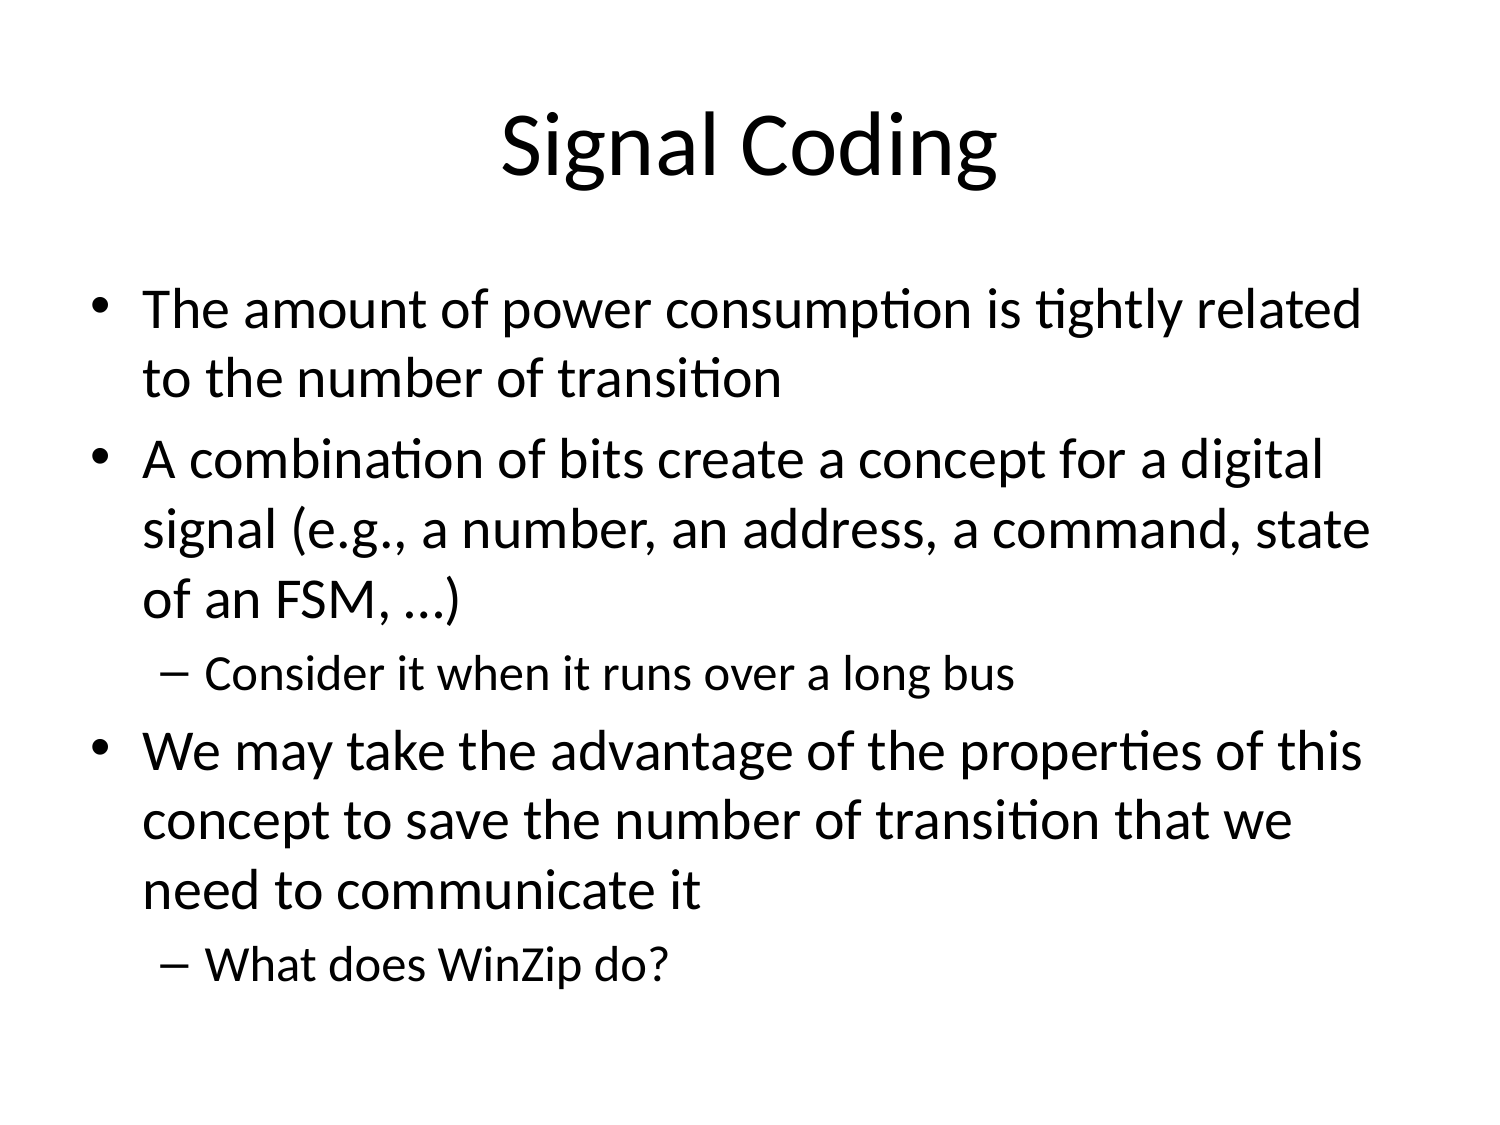

# Signal Coding
The amount of power consumption is tightly related to the number of transition
A combination of bits create a concept for a digital signal (e.g., a number, an address, a command, state of an FSM, …)
Consider it when it runs over a long bus
We may take the advantage of the properties of this concept to save the number of transition that we need to communicate it
What does WinZip do?